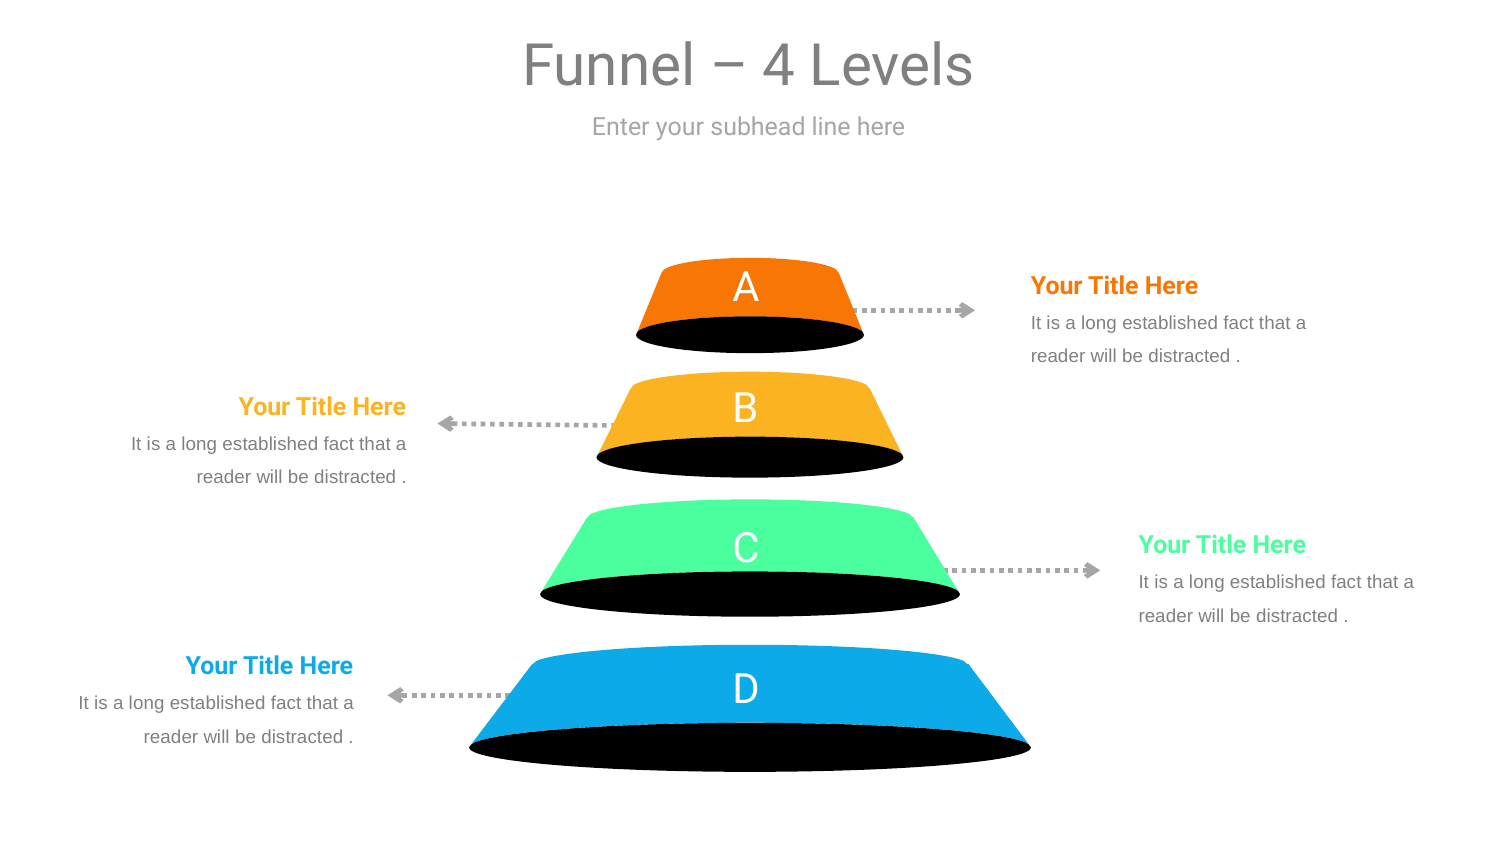

# Funnel – 4 Levels
Enter your subhead line here
A
Your Title Here
It is a long established fact that a reader will be distracted .

B
Your Title Here
It is a long established fact that a reader will be distracted .
C
Your Title Here
It is a long established fact that a reader will be distracted .
Your Title Here
It is a long established fact that a reader will be distracted .
D